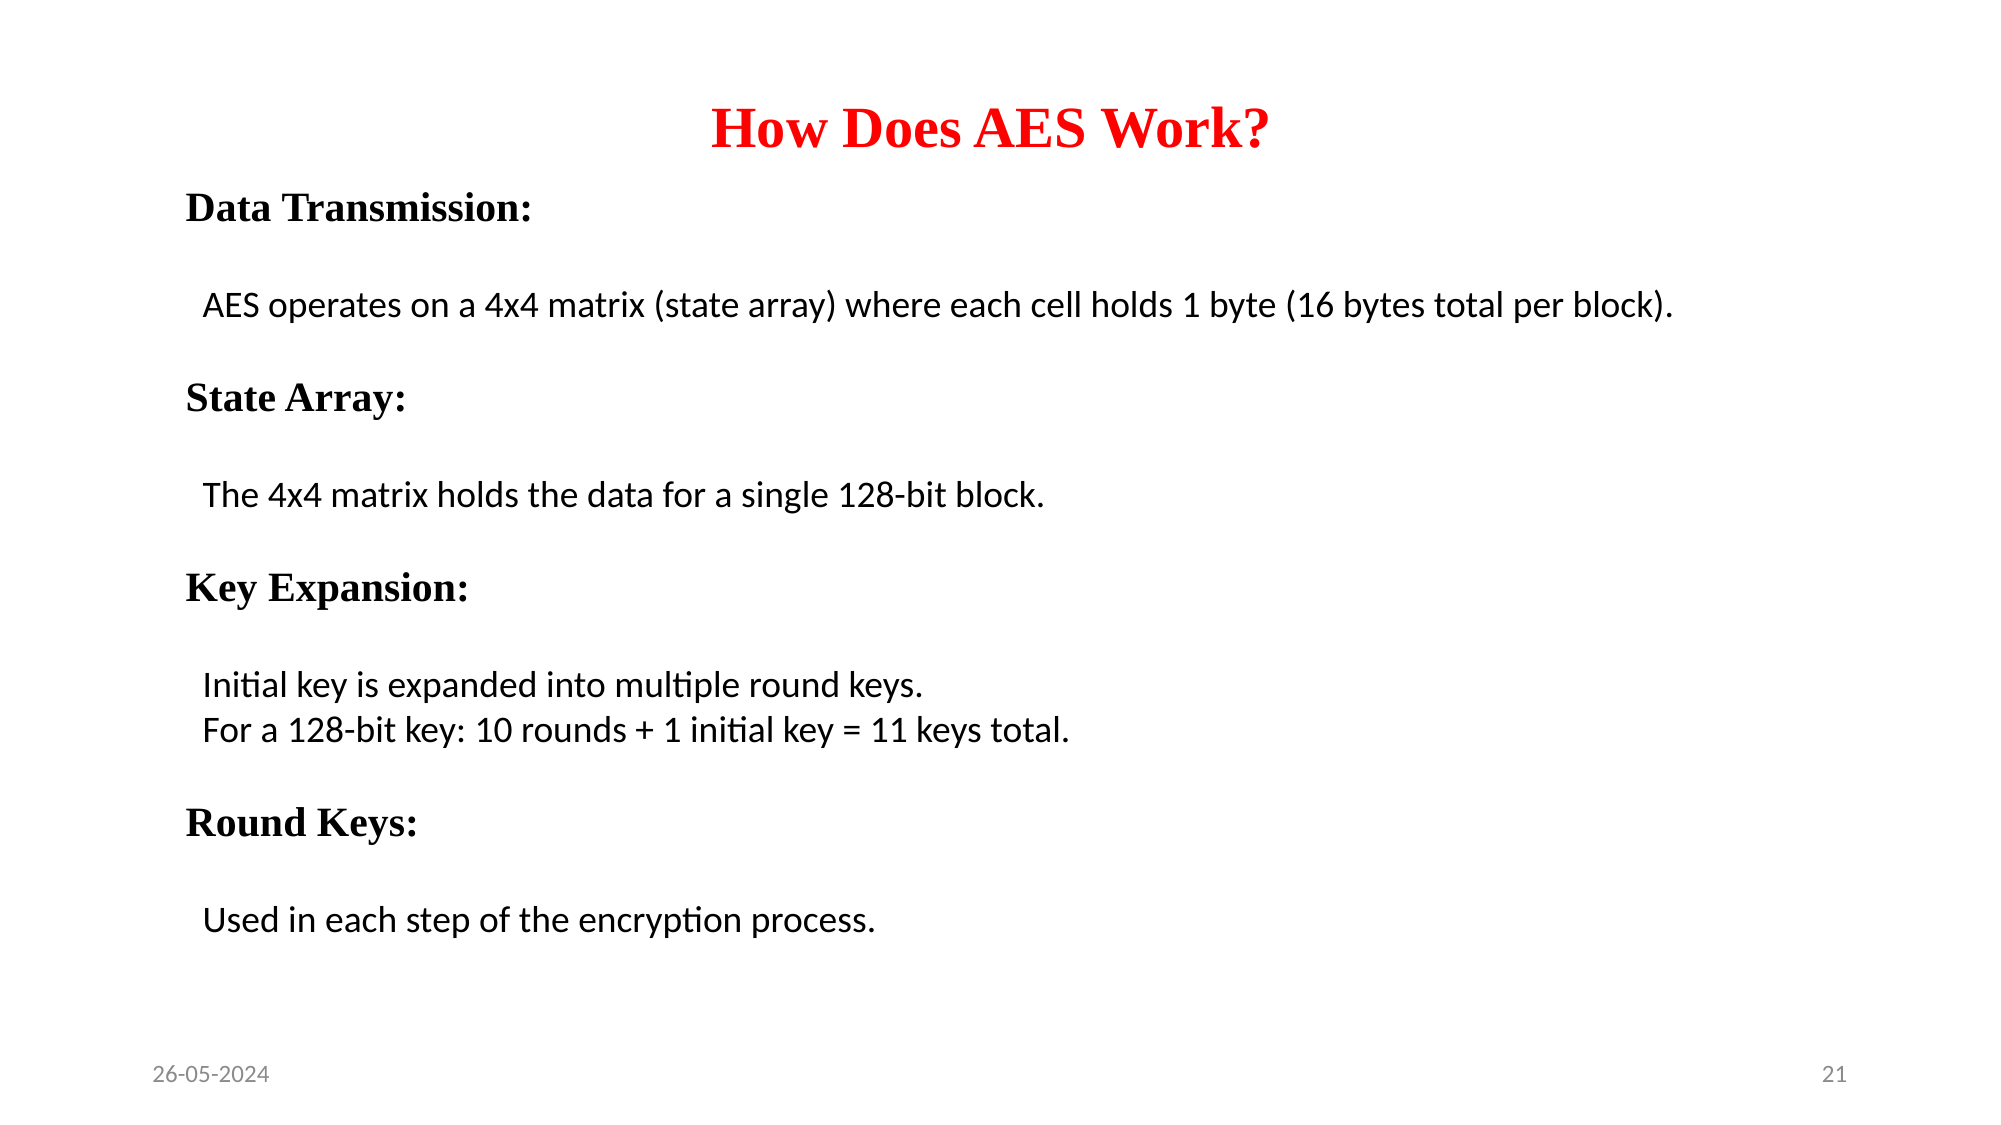

Data Transmission:

  AES operates on a 4x4 matrix (state array) where each cell holds 1 byte (16 bytes total per block).

State Array:

  The 4x4 matrix holds the data for a single 128-bit block.

Key Expansion:

  Initial key is expanded into multiple round keys.
  For a 128-bit key: 10 rounds + 1 initial key = 11 keys total.

Round Keys:

  Used in each step of the encryption process.
How Does AES Work?

26-05-2024
21